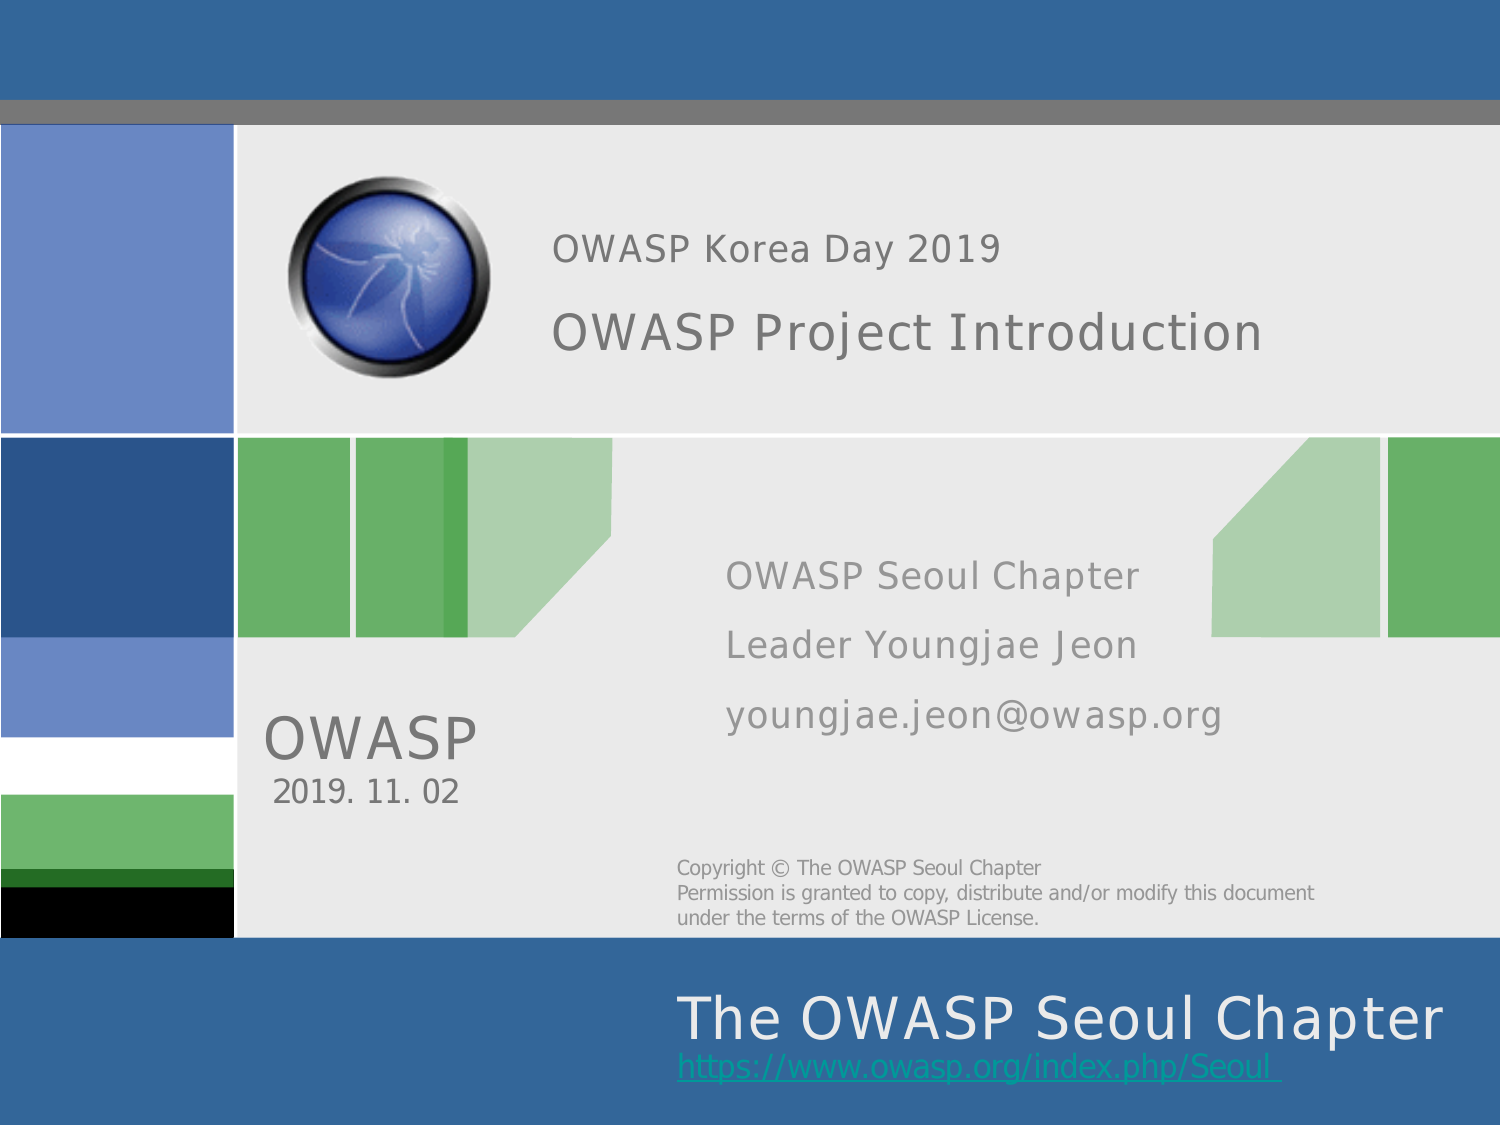

# OWASP Korea Day 2019 OWASP Project Introduction
OWASP Seoul Chapter
Leader Youngjae Jeon
youngjae.jeon@owasp.org
2019. 11. 02